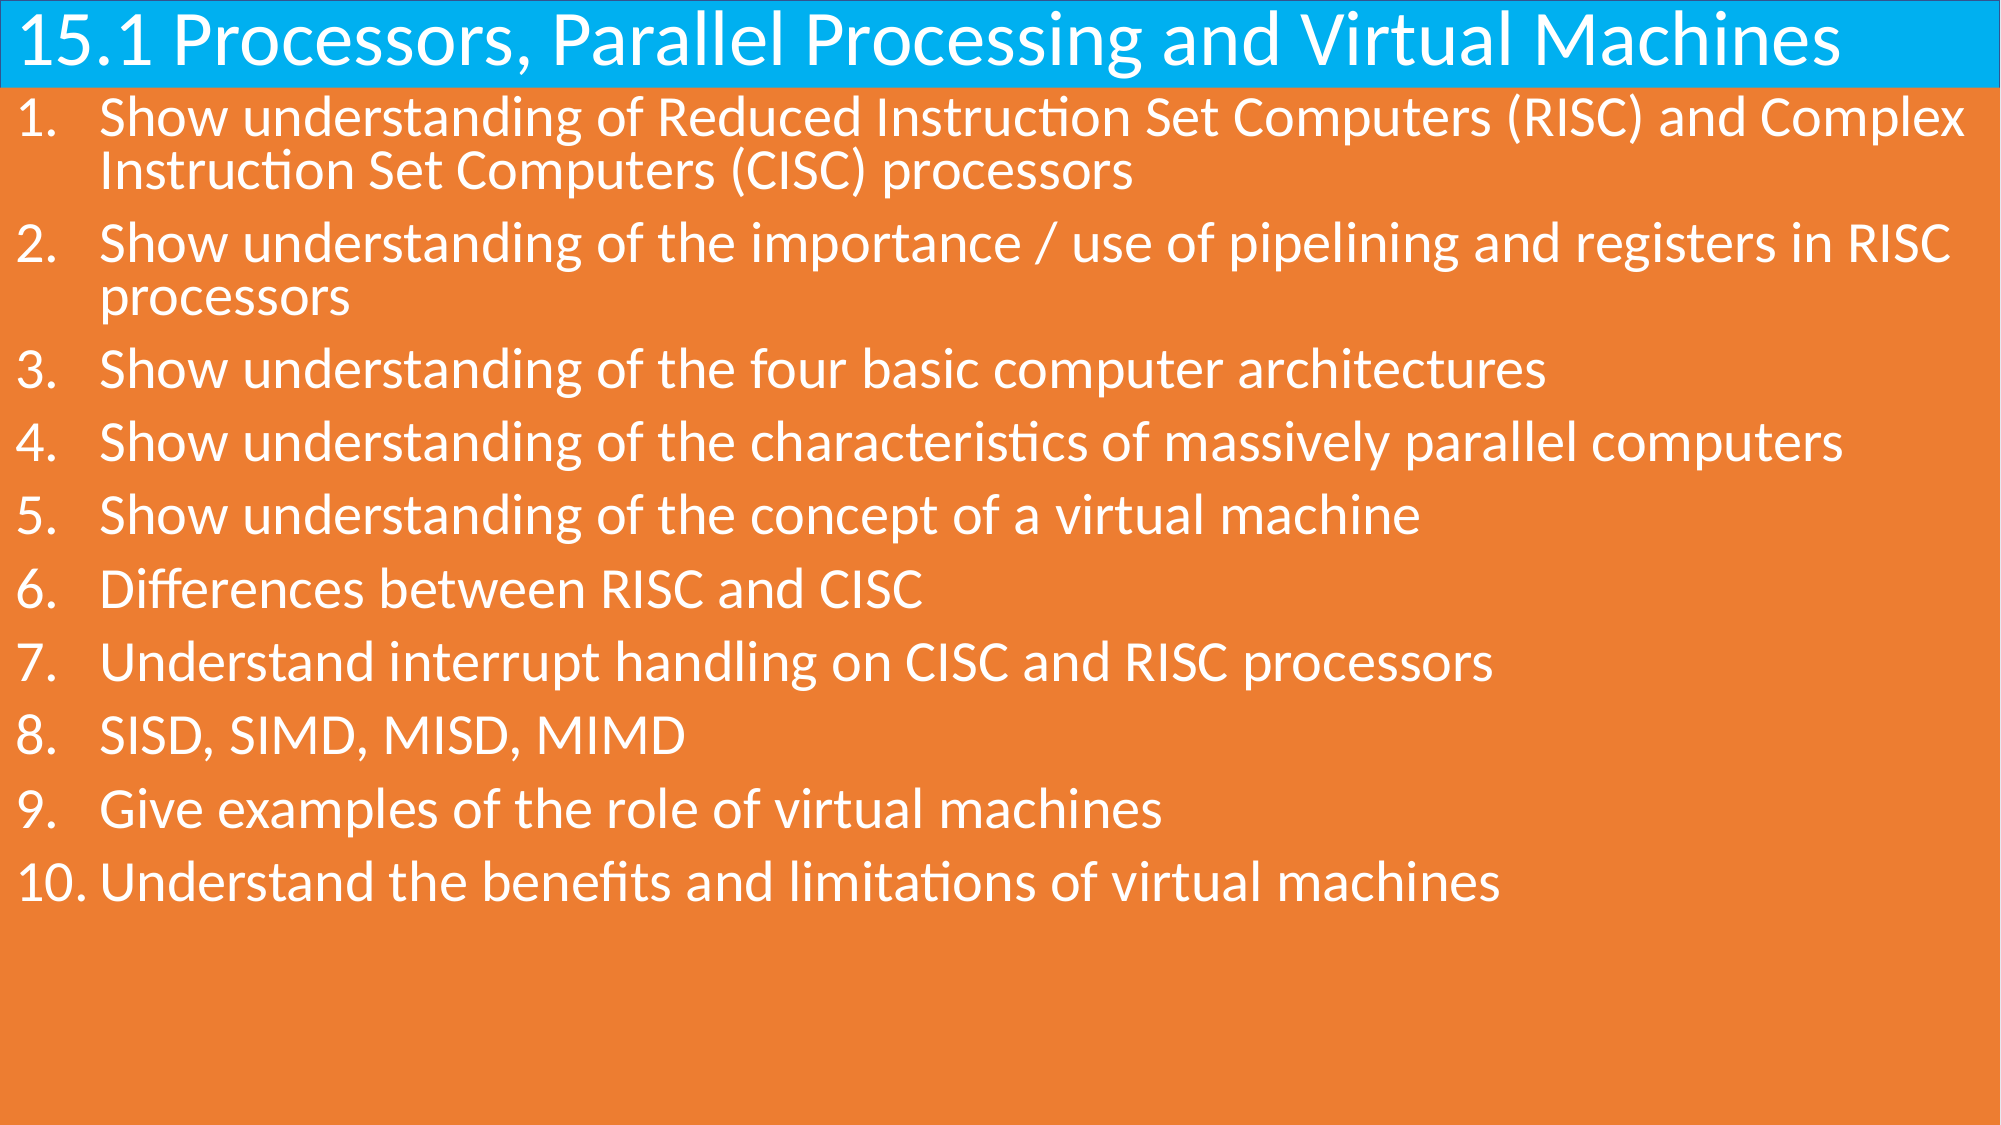

# 15.1 Processors, Parallel Processing and Virtual Machines
Show understanding of Reduced Instruction Set Computers (RISC) and Complex Instruction Set Computers (CISC) processors
Show understanding of the importance / use of pipelining and registers in RISC processors
Show understanding of the four basic computer architectures
Show understanding of the characteristics of massively parallel computers
Show understanding of the concept of a virtual machine
Differences between RISC and CISC
Understand interrupt handling on CISC and RISC processors
SISD, SIMD, MISD, MIMD
Give examples of the role of virtual machines
Understand the benefits and limitations of virtual machines